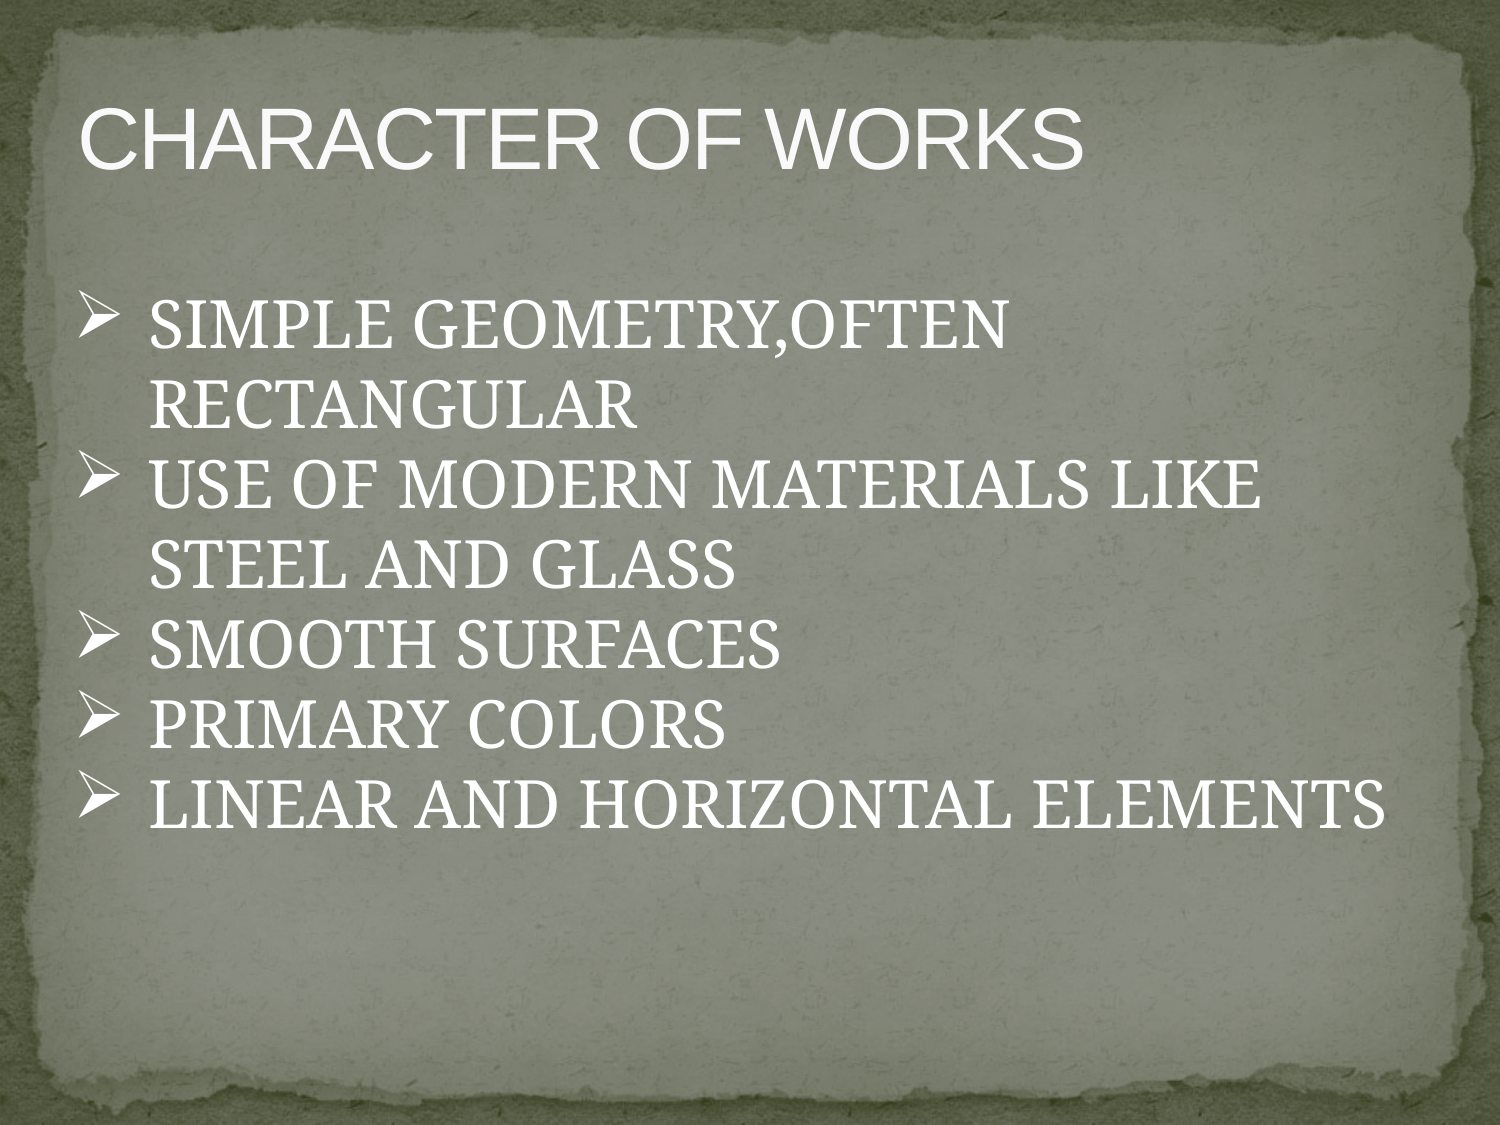

# CHARACTER OF WORKS
SIMPLE GEOMETRY,OFTEN RECTANGULAR
USE OF MODERN MATERIALS LIKE STEEL AND GLASS
SMOOTH SURFACES
PRIMARY COLORS
LINEAR AND HORIZONTAL ELEMENTS